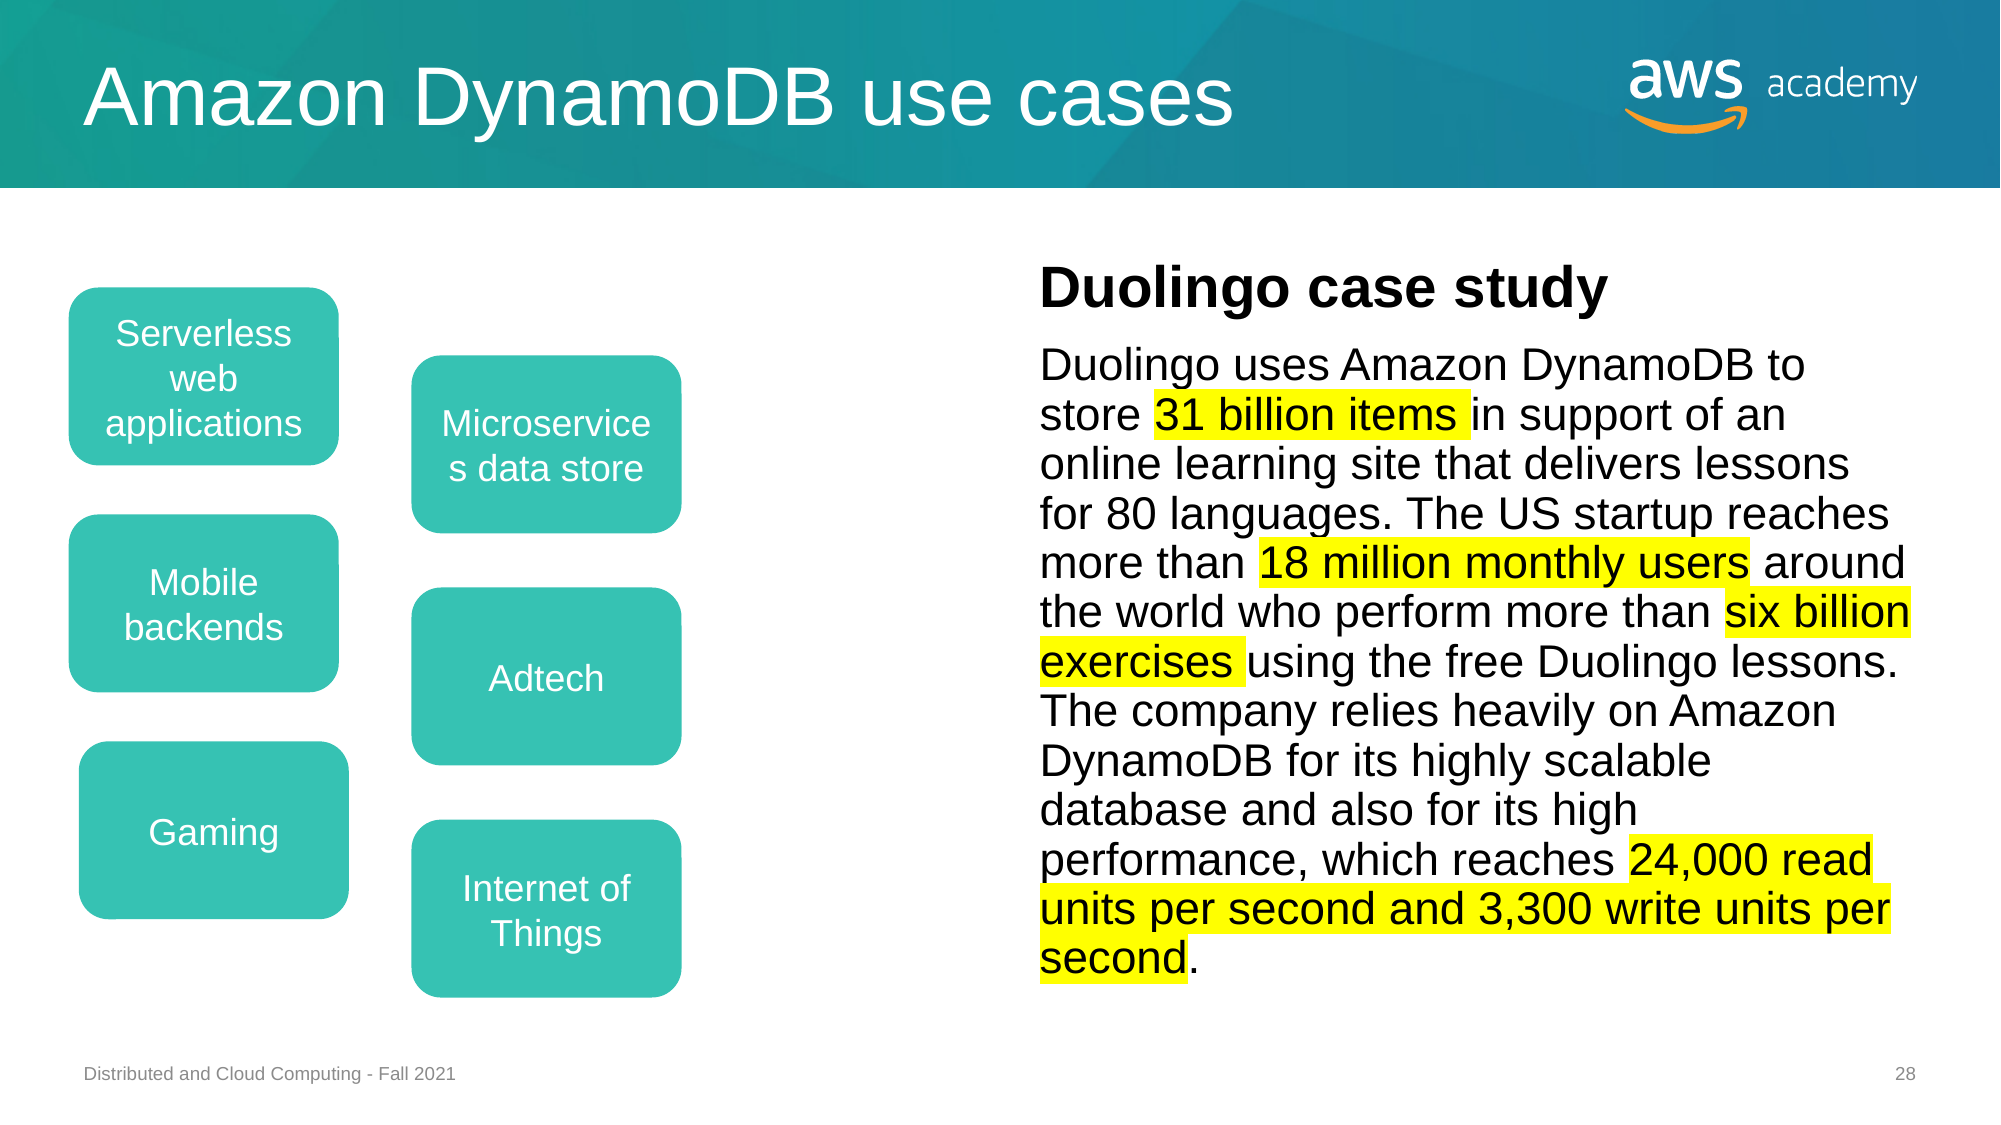

# Amazon DynamoDB use cases
Duolingo case study
Duolingo uses Amazon DynamoDB to store 31 billion items in support of an online learning site that delivers lessons for 80 languages. The US startup reaches more than 18 million monthly users around the world who perform more than six billion exercises using the free Duolingo lessons. The company relies heavily on Amazon DynamoDB for its highly scalable database and also for its high performance, which reaches 24,000 read units per second and 3,300 write units per second.
Serverless web applications
Microservices data store
Mobile backends
Adtech
Gaming
Internet of Things
Distributed and Cloud Computing - Fall 2021
28